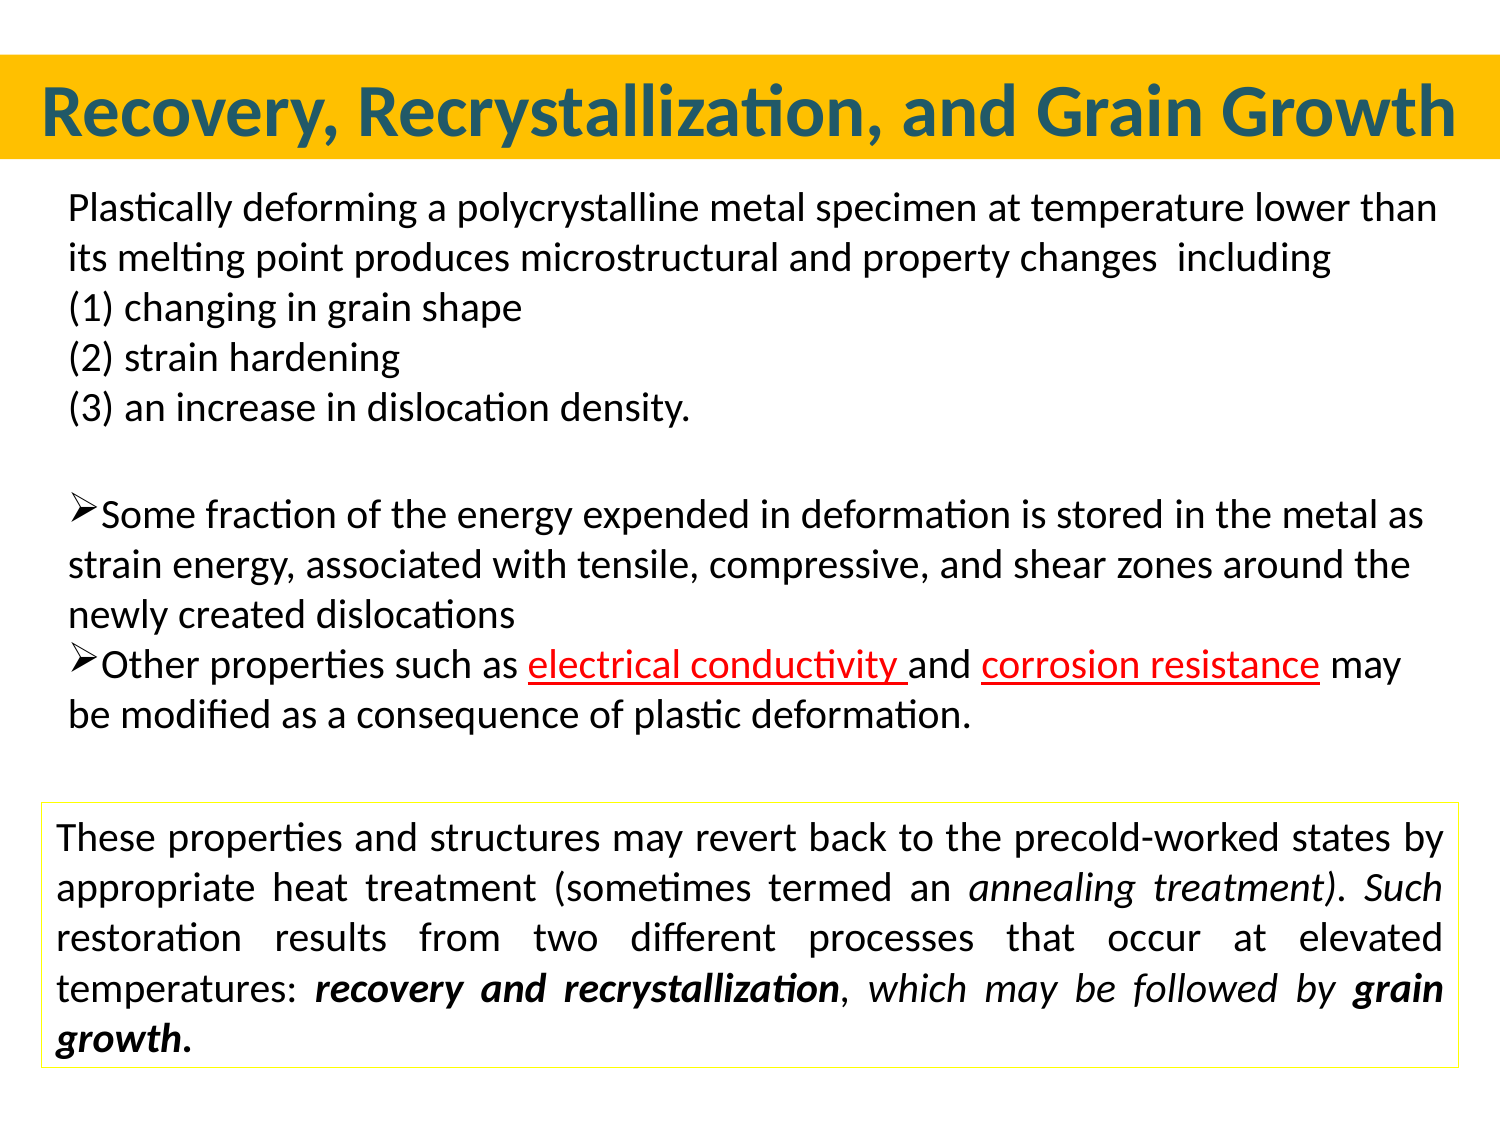

Recovery, Recrystallization, and Grain Growth
Plastically deforming a polycrystalline metal specimen at temperature lower than its melting point produces microstructural and property changes  including
changing in grain shape
strain hardening
an increase in dislocation density.
Some fraction of the energy expended in deformation is stored in the metal as strain energy, associated with tensile, compressive, and shear zones around the newly created dislocations
Other properties such as electrical conductivity and corrosion resistance may be modified as a consequence of plastic deformation.
These properties and structures may revert back to the precold-worked states by appropriate heat treatment (sometimes termed an annealing treatment). Such restoration results from two different processes that occur at elevated temperatures: recovery and recrystallization, which may be followed by grain growth.